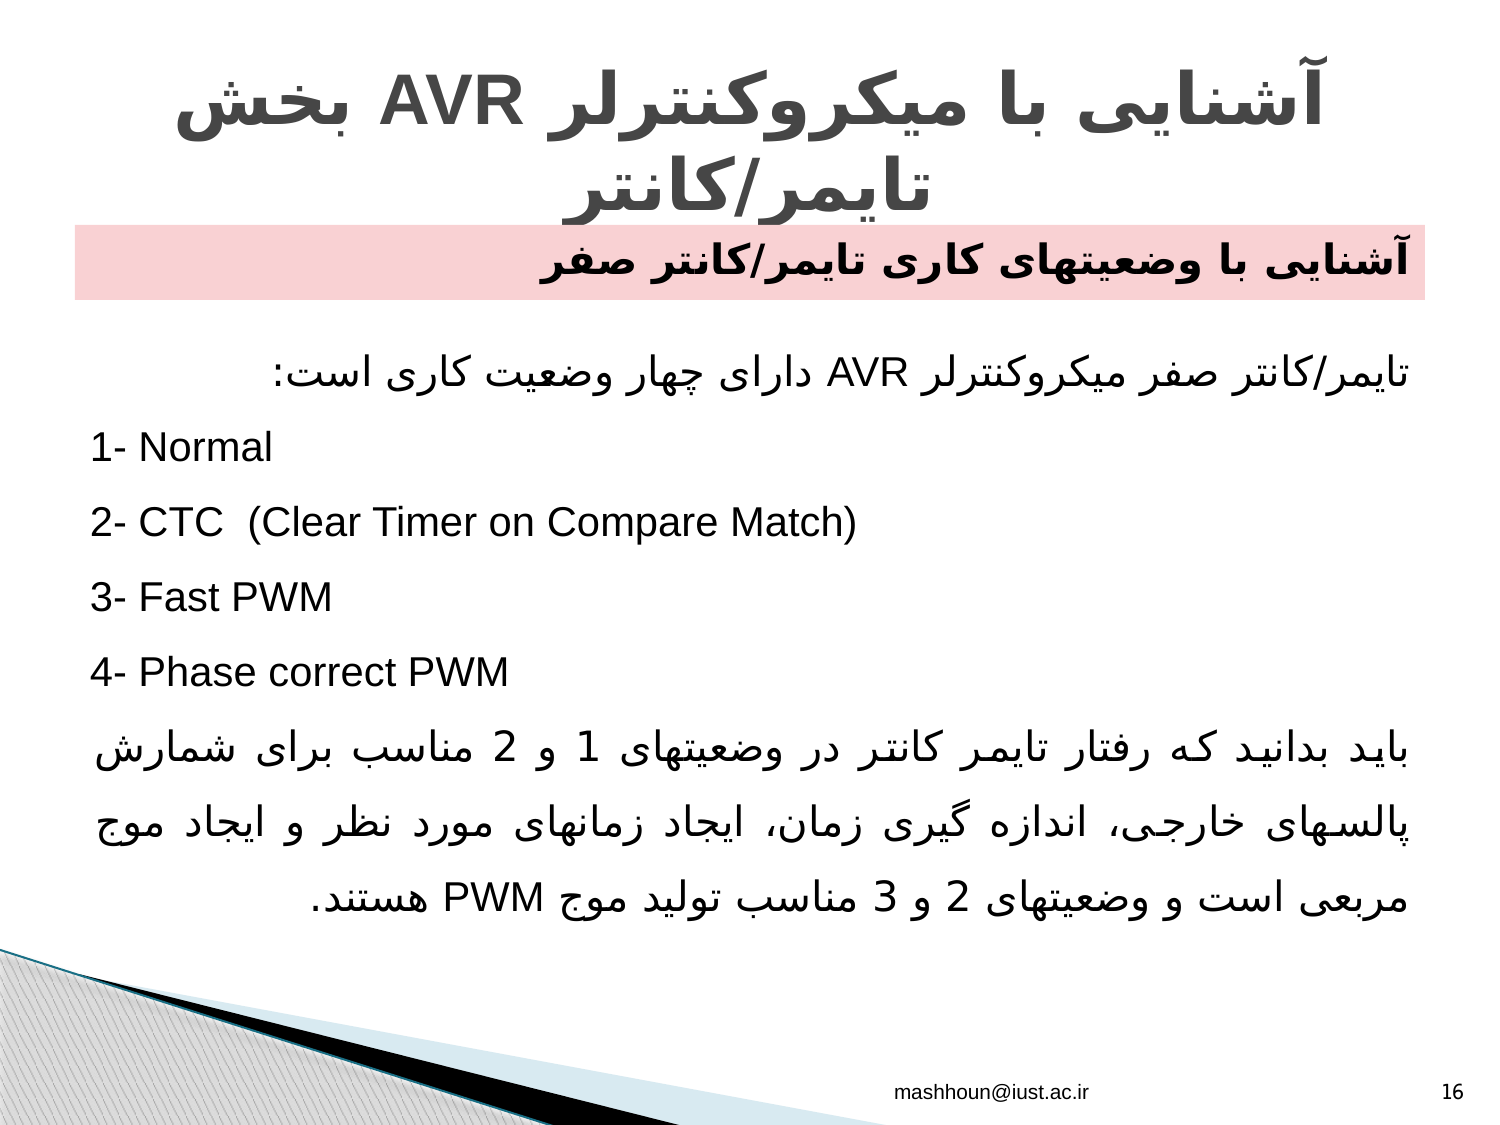

# آشنایی با میکروکنترلر AVR بخش تایمر/کانتر
آشنایی با وضعیتهای کاری تایمر/کانتر صفر
تایمر/کانتر صفر میکروکنترلر AVR دارای چهار وضعیت کاری است:
1- Normal
2- CTC  (Clear Timer on Compare Match)
3- Fast PWM
4- Phase correct PWM
باید بدانید که رفتار تایمر کانتر در وضعیتهای 1 و 2 مناسب برای شمارش پالسهای خارجی، اندازه گیری زمان، ایجاد زمانهای مورد نظر و ایجاد موج مربعی است و وضعیتهای 2 و 3 مناسب تولید موج PWM هستند.

mashhoun@iust.ac.ir
16